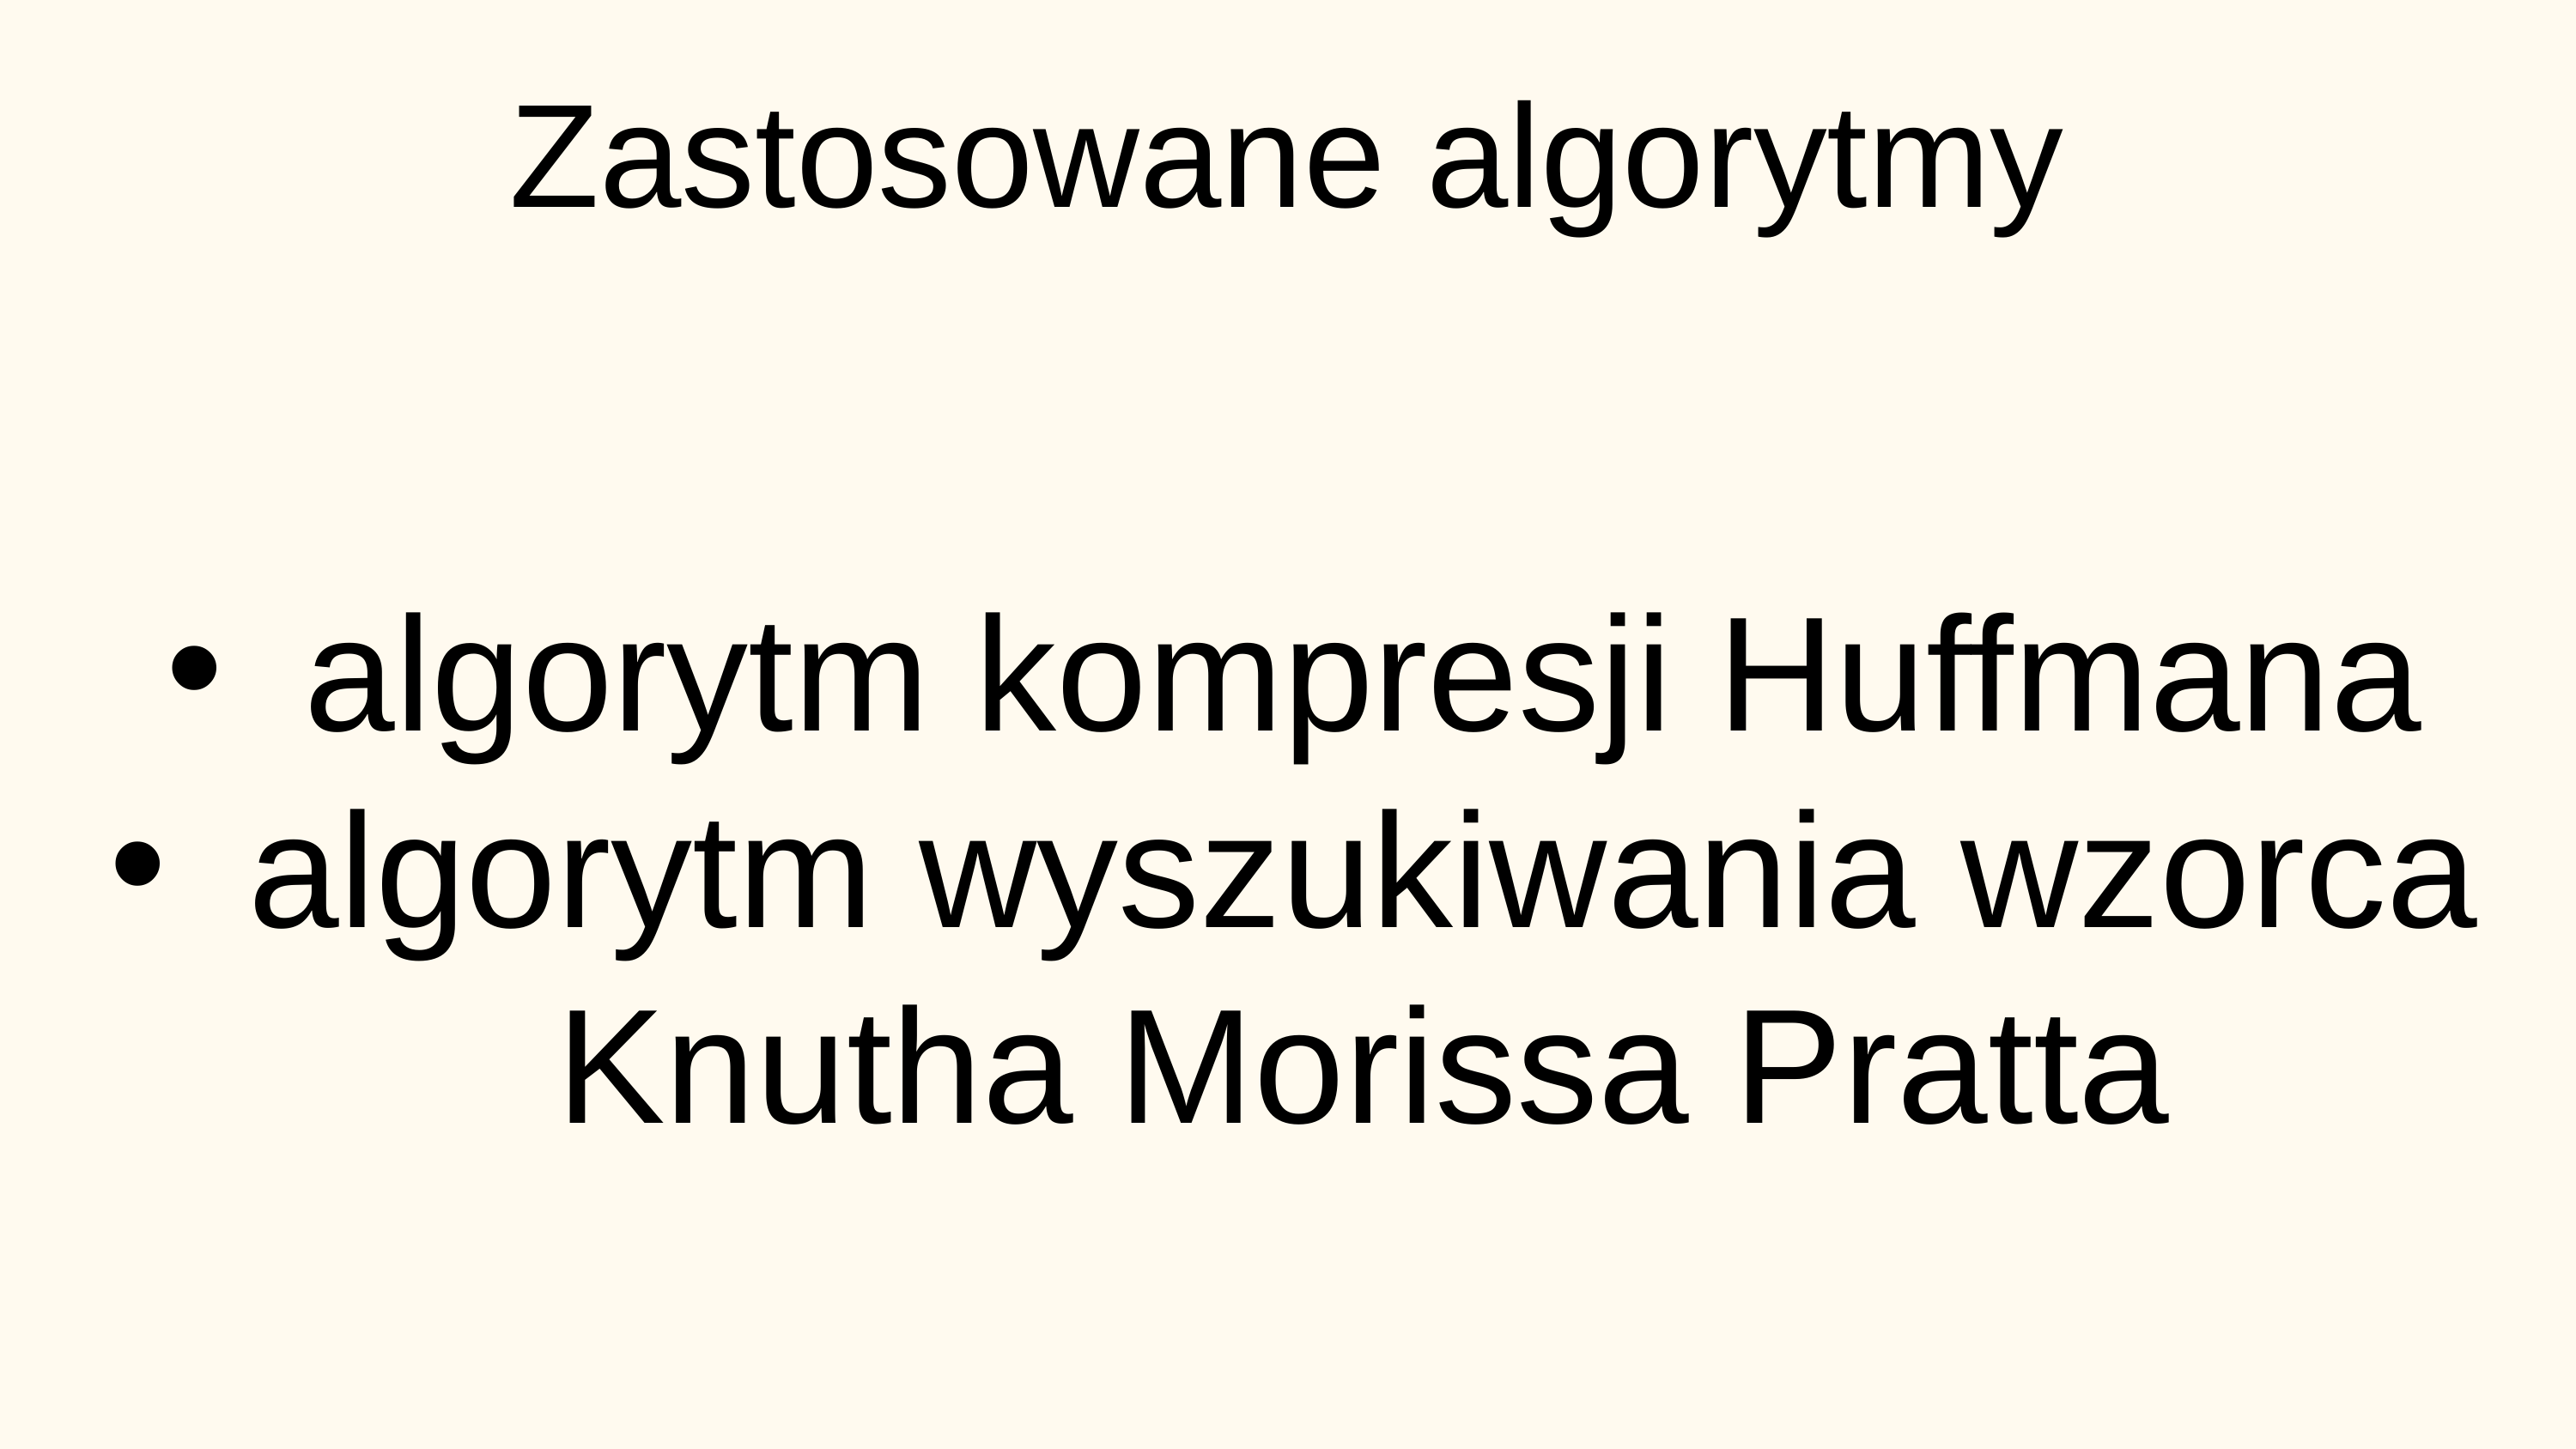

Zastosowane algorytmy
algorytm kompresji Huffmana
algorytm wyszukiwania wzorca Knutha Morissa Pratta